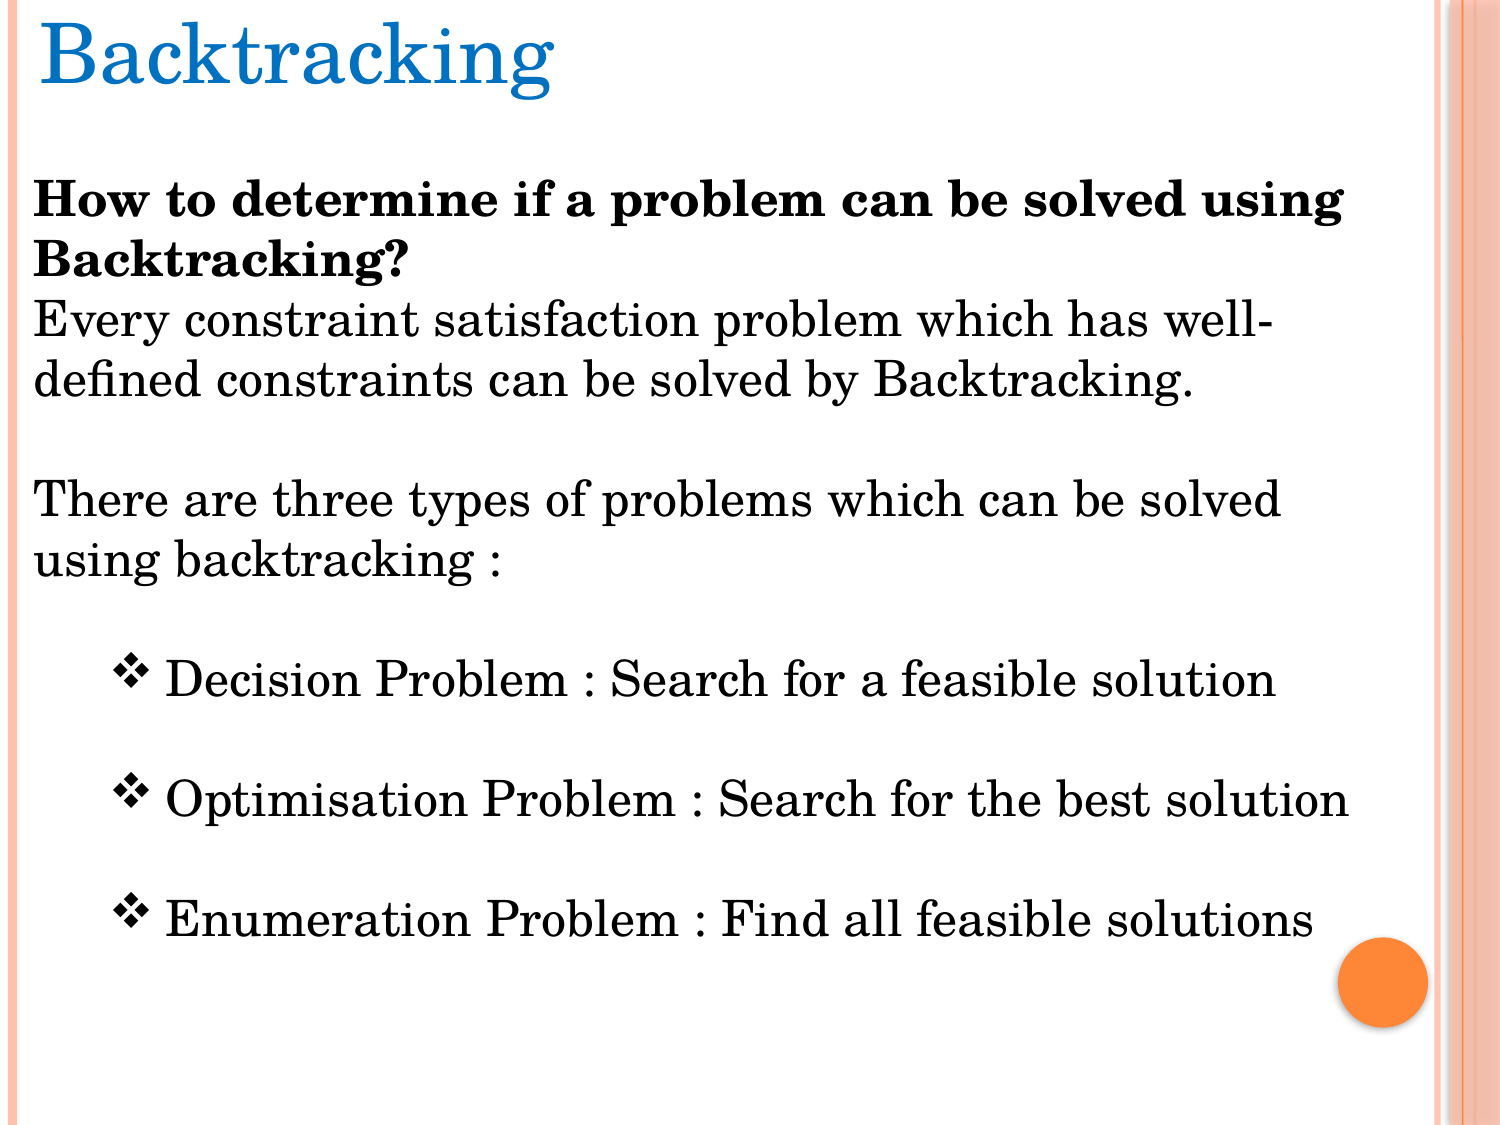

Backtracking
How to determine if a problem can be solved using Backtracking?
Every constraint satisfaction problem which has well-defined constraints can be solved by Backtracking.

There are three types of problems which can be solved using backtracking :

Decision Problem : Search for a feasible solution

Optimisation Problem : Search for the best solution

Enumeration Problem : Find all feasible solutions